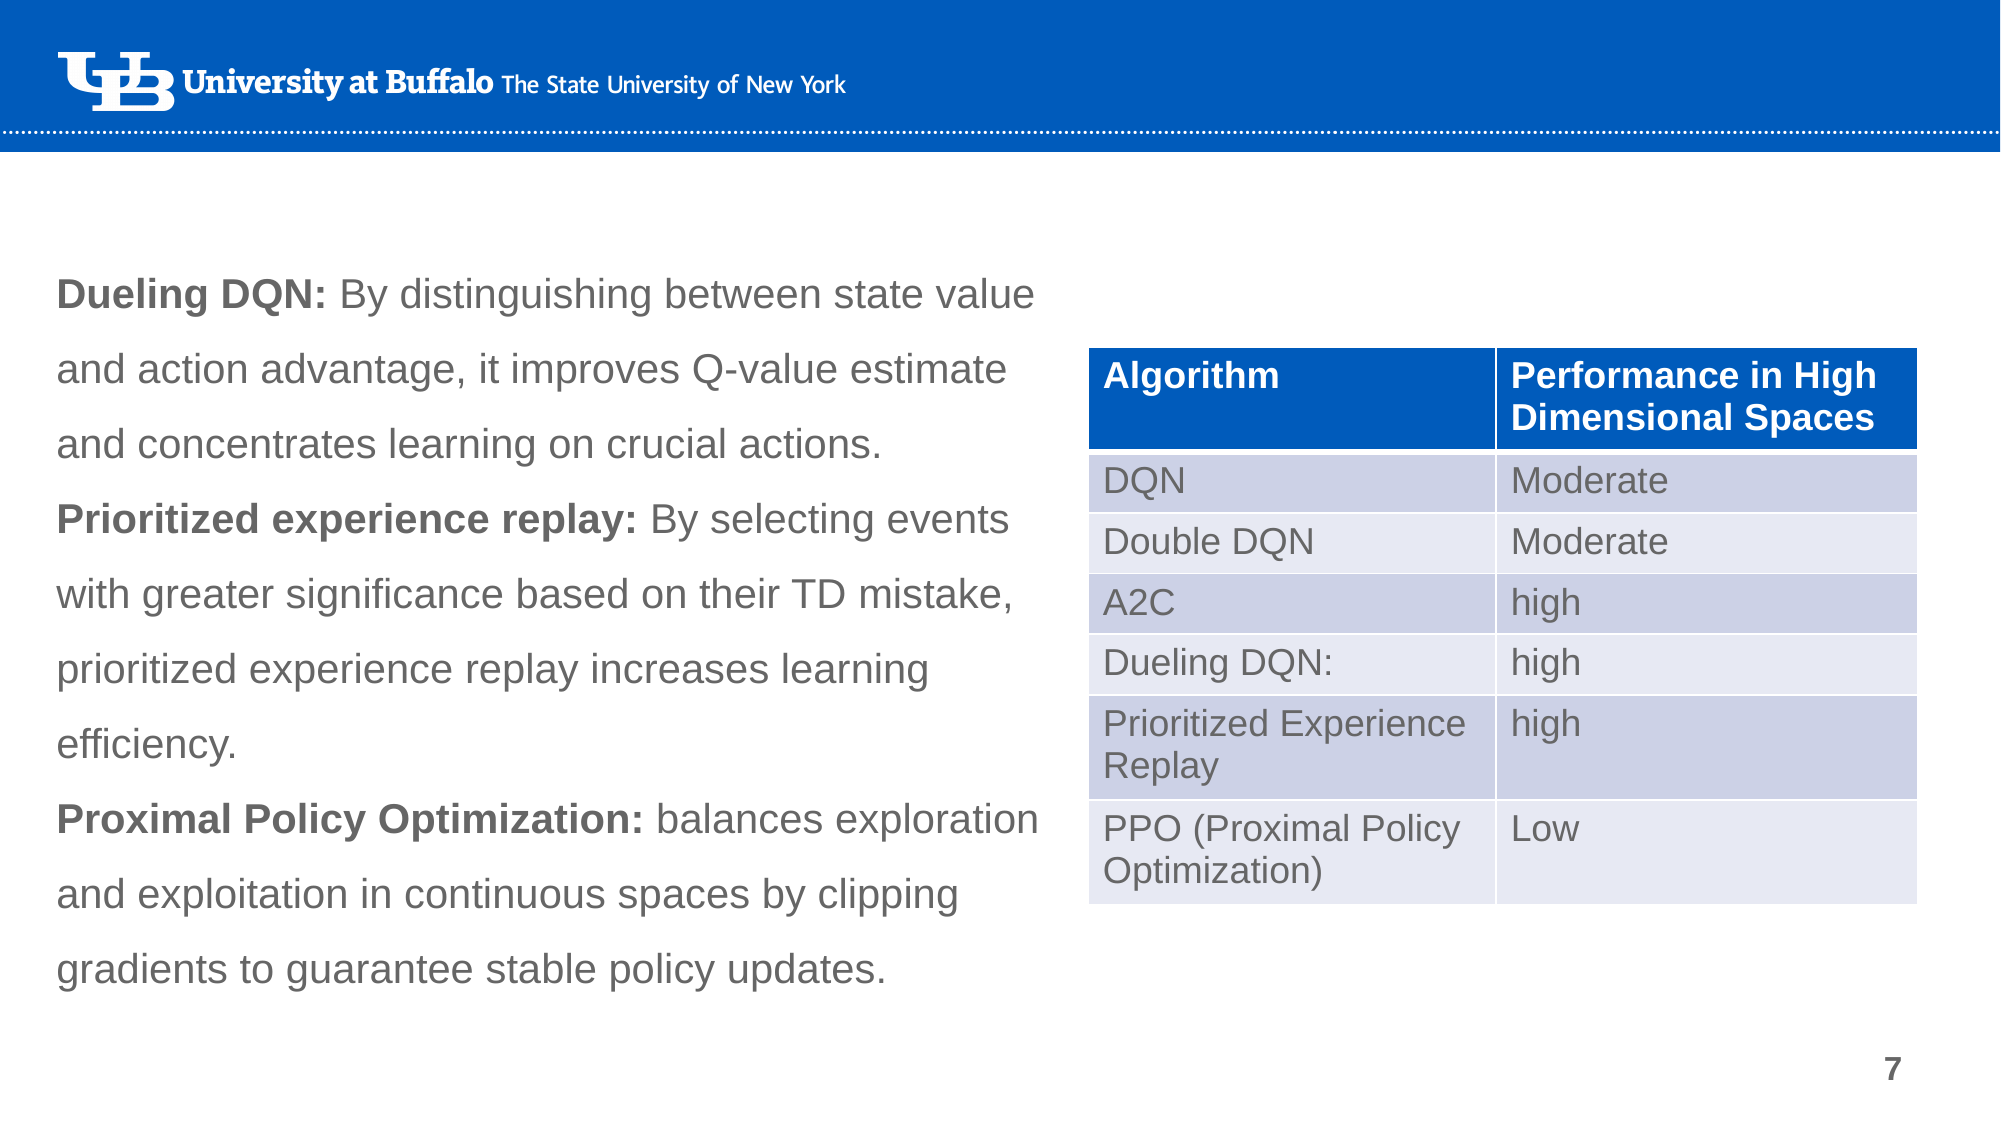

Dueling DQN: By distinguishing between state value and action advantage, it improves Q-value estimate and concentrates learning on crucial actions.
Prioritized experience replay: By selecting events with greater significance based on their TD mistake, prioritized experience replay increases learning efficiency.
Proximal Policy Optimization: balances exploration and exploitation in continuous spaces by clipping gradients to guarantee stable policy updates.
| Algorithm | Performance in High Dimensional Spaces |
| --- | --- |
| DQN | Moderate |
| Double DQN | Moderate |
| A2C | high |
| Dueling DQN: | high |
| Prioritized Experience Replay | high |
| PPO (Proximal Policy Optimization) | Low |
7